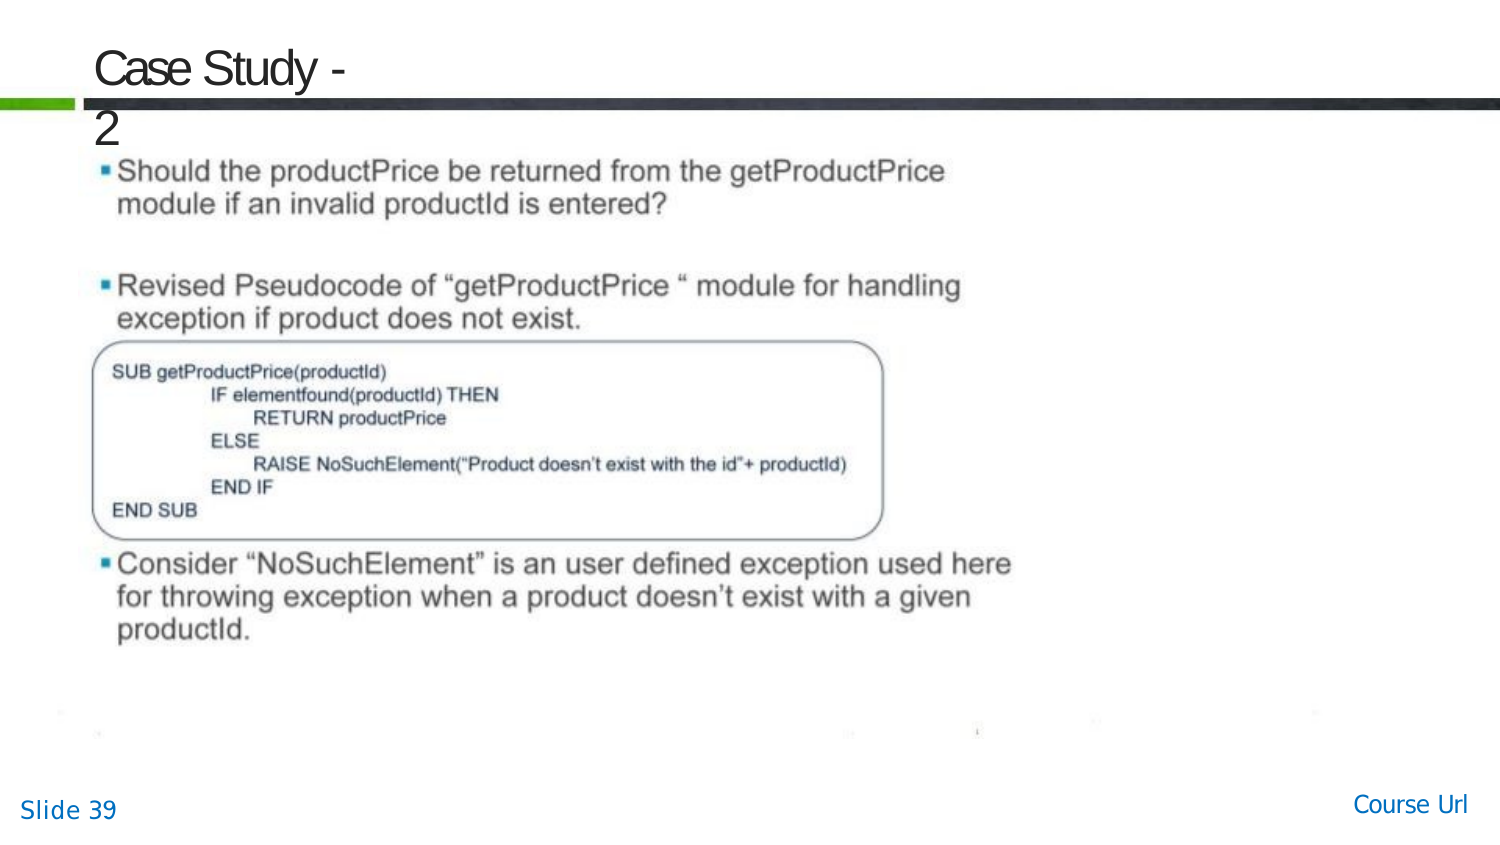

# Case Study - 2

Course Url
Slide 39